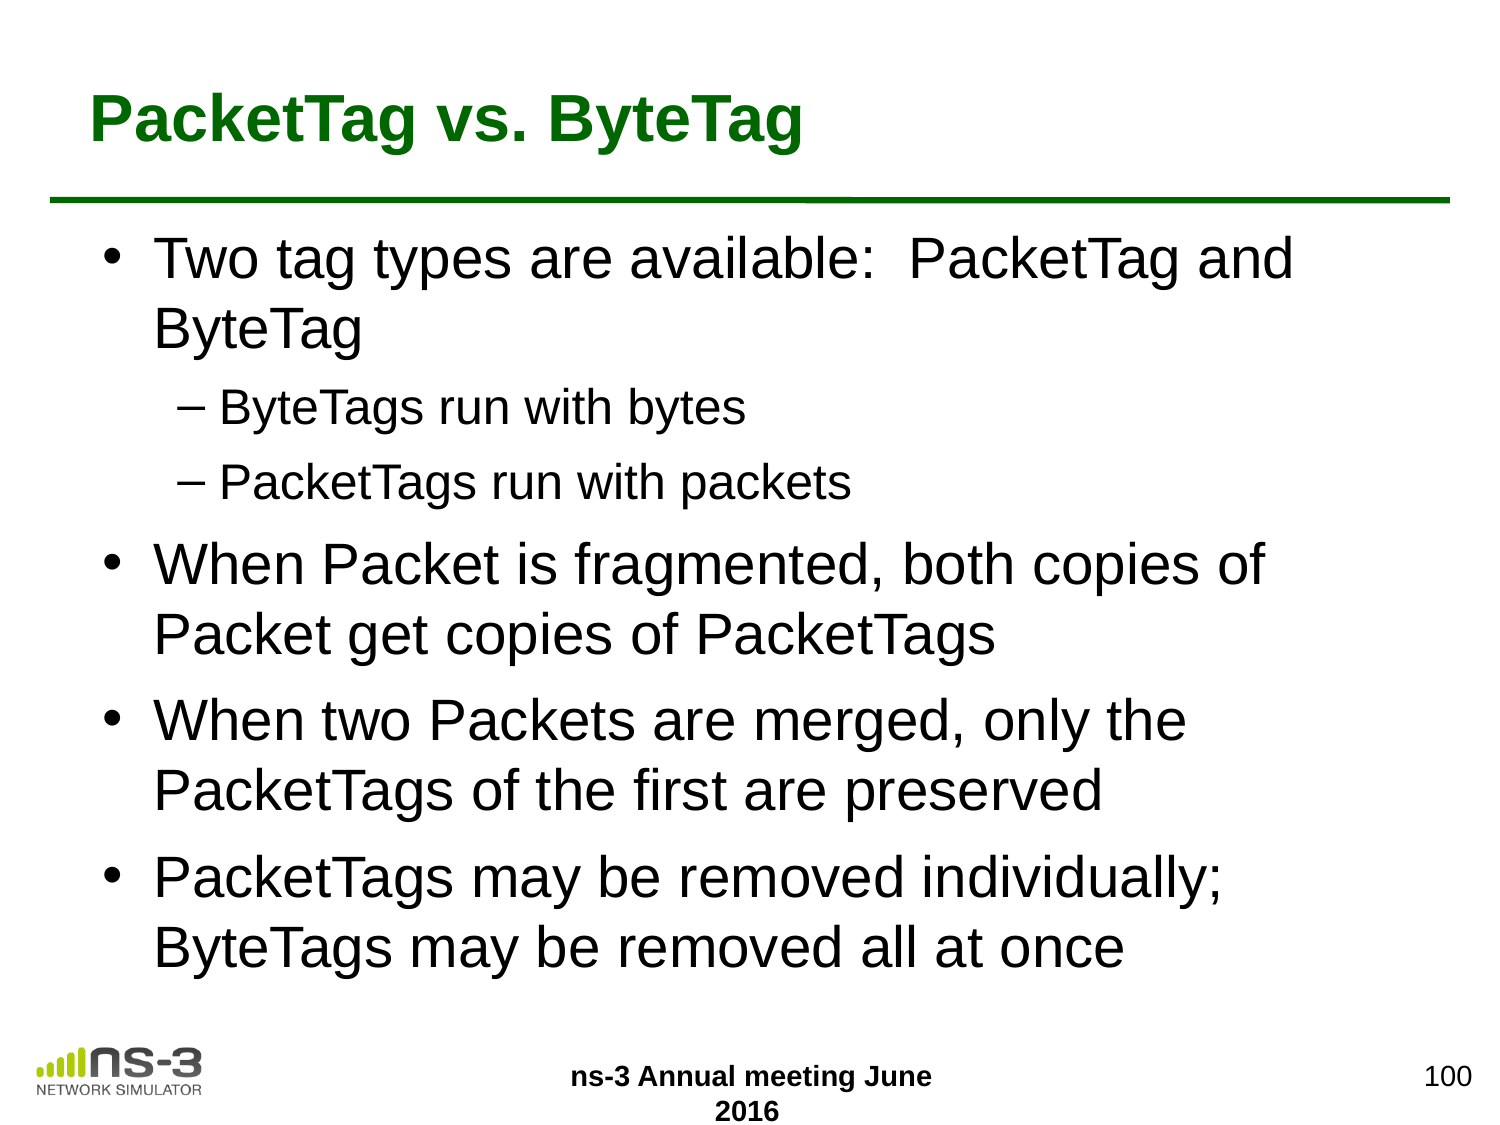

# PacketTag vs. ByteTag
Two tag types are available:  PacketTag and ByteTag
ByteTags run with bytes
PacketTags run with packets
When Packet is fragmented, both copies of Packet get copies of PacketTags
When two Packets are merged, only the PacketTags of the first are preserved
PacketTags may be removed individually; ByteTags may be removed all at once

100
 ns-3 Annual meeting June 2016